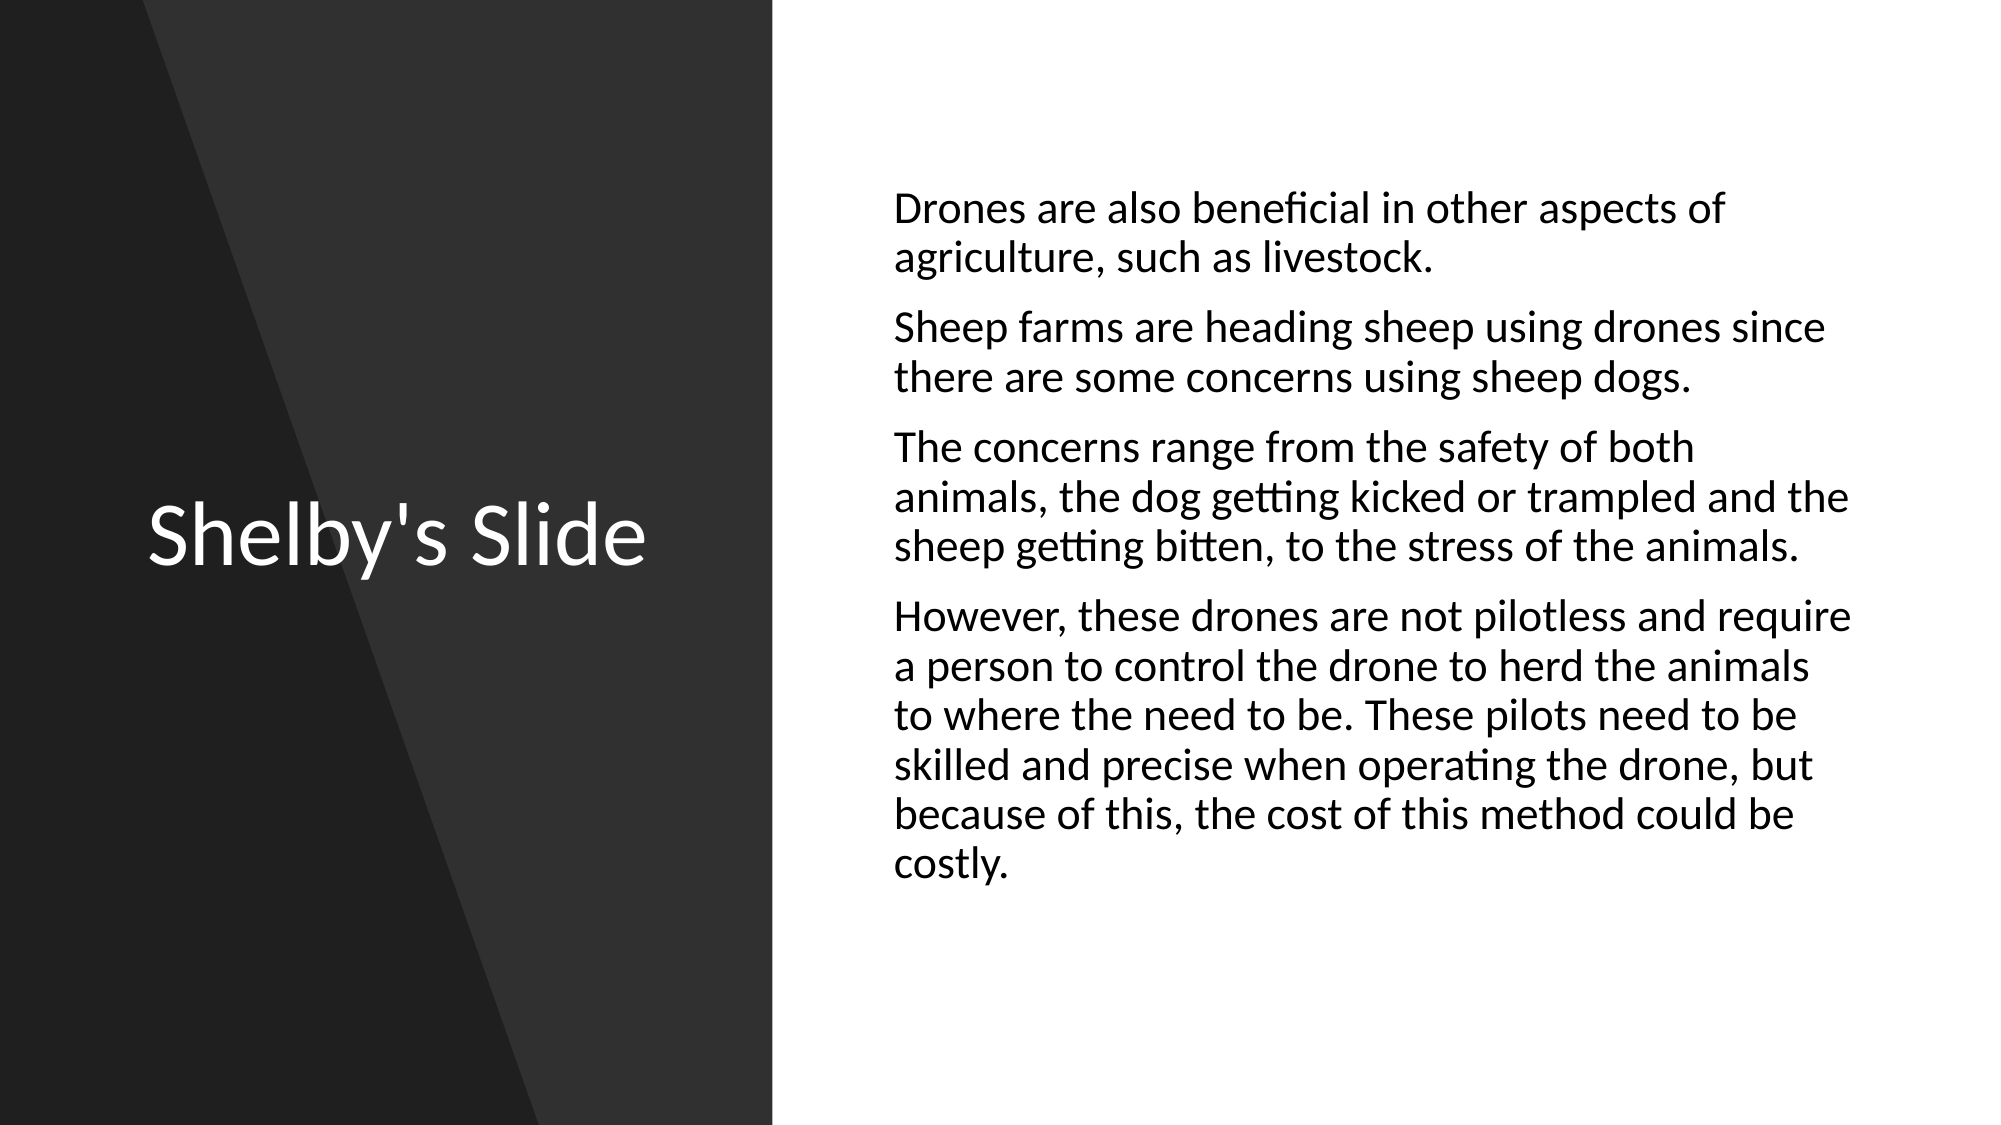

# Shelby's Slide
Drones are also beneficial in other aspects of agriculture, such as livestock.
Sheep farms are heading sheep using drones since there are some concerns using sheep dogs.
The concerns range from the safety of both animals, the dog getting kicked or trampled and the sheep getting bitten, to the stress of the animals.
However, these drones are not pilotless and require a person to control the drone to herd the animals to where the need to be. These pilots need to be skilled and precise when operating the drone, but because of this, the cost of this method could be costly.